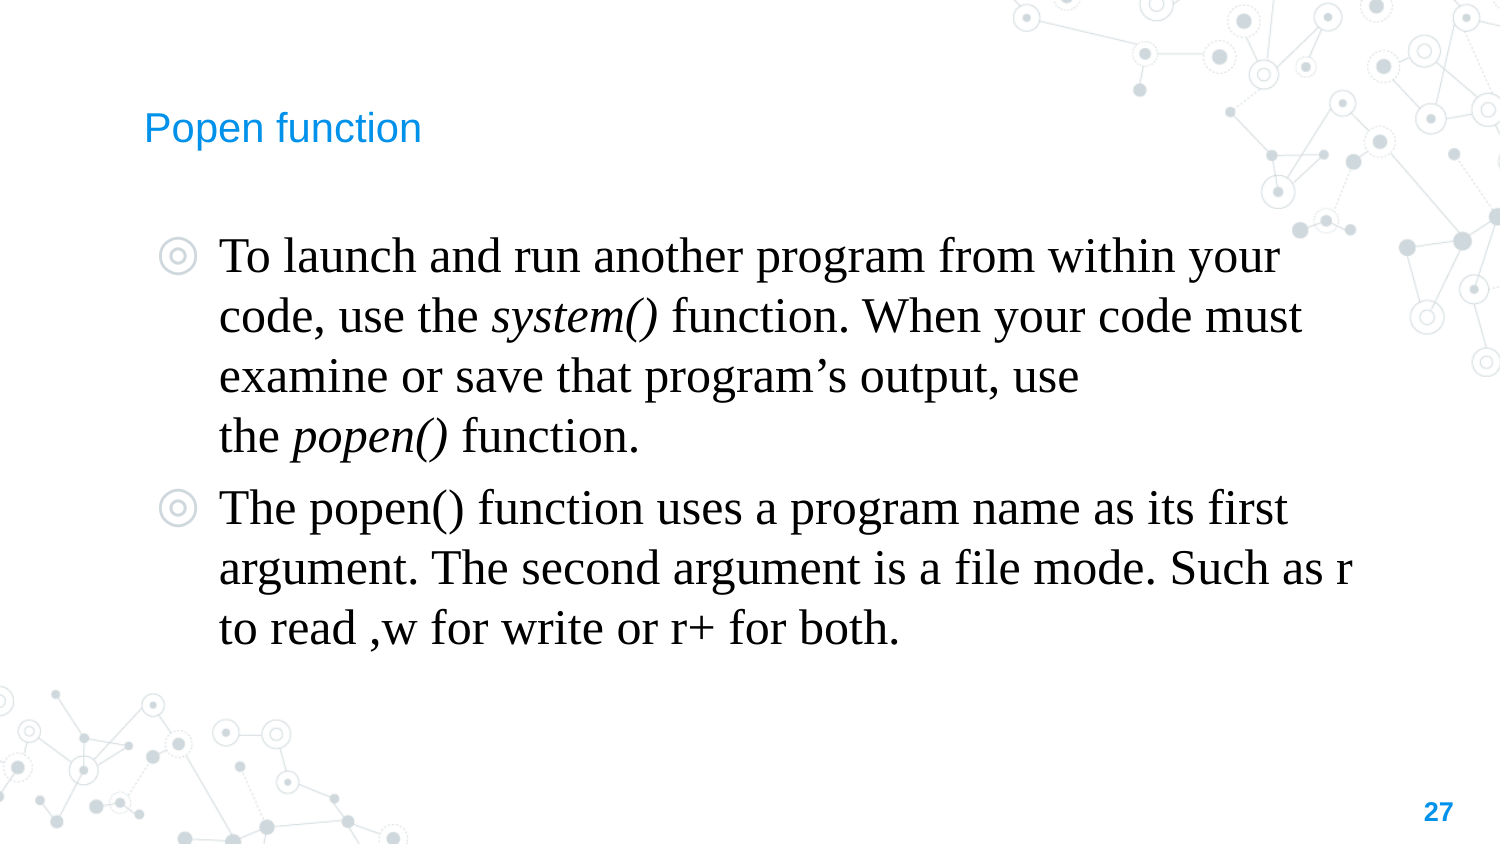

# Popen function
To launch and run another program from within your code, use the system() function. When your code must examine or save that program’s output, use the popen() function.
The popen() function uses a program name as its first argument. The second argument is a file mode. Such as r to read ,w for write or r+ for both.

27